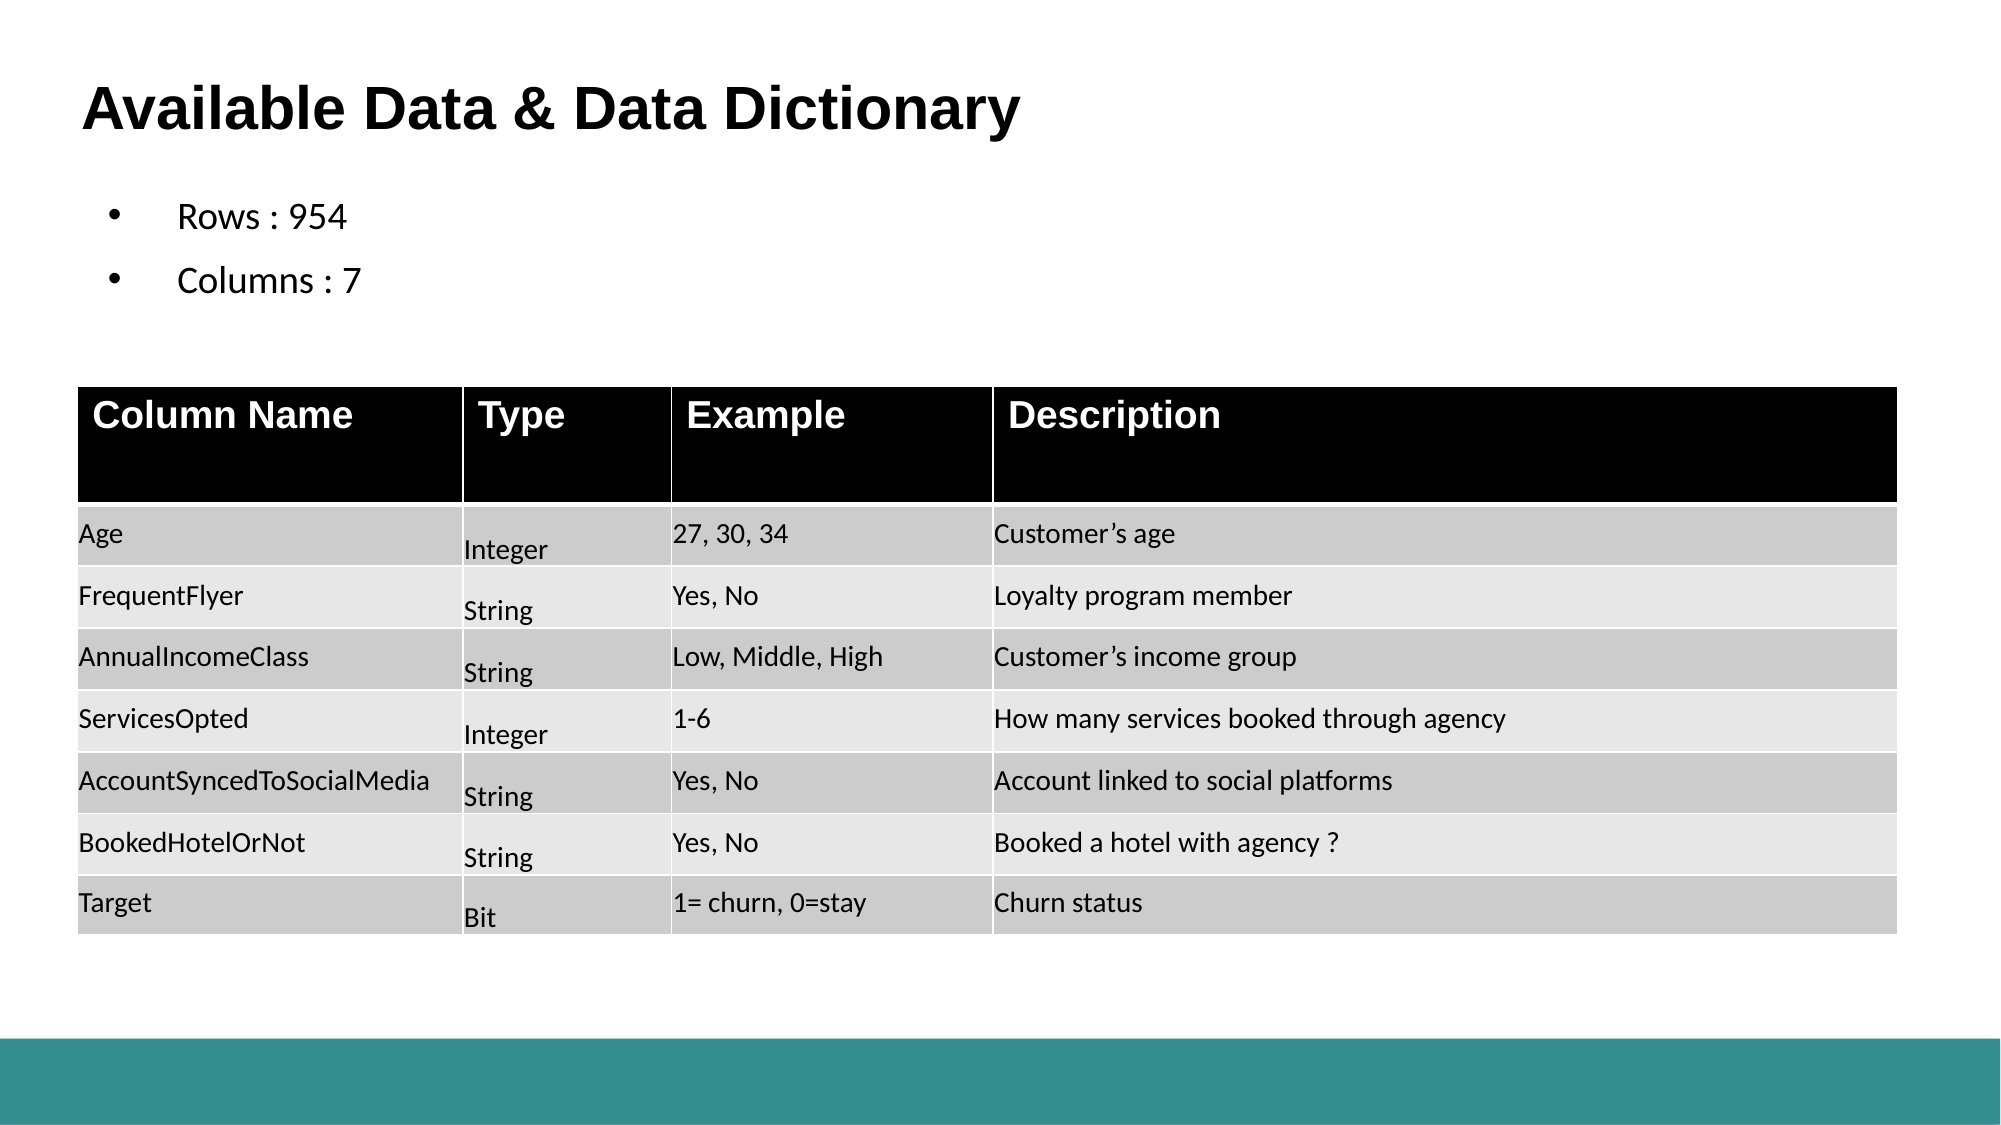

# Available Data & Data Dictionary
Rows : 954
Columns : 7

| Column Name | Type | Example | Description |
| --- | --- | --- | --- |
| Age | Integer | 27, 30, 34 | Customer’s age |
| FrequentFlyer | String | Yes, No | Loyalty program member |
| AnnualIncomeClass | String | Low, Middle, High | Customer’s income group |
| ServicesOpted | Integer | 1-6 | How many services booked through agency |
| AccountSyncedToSocialMedia | String | Yes, No | Account linked to social platforms |
| BookedHotelOrNot | String | Yes, No | Booked a hotel with agency ? |
| Target | Bit | 1= churn, 0=stay | Churn status |